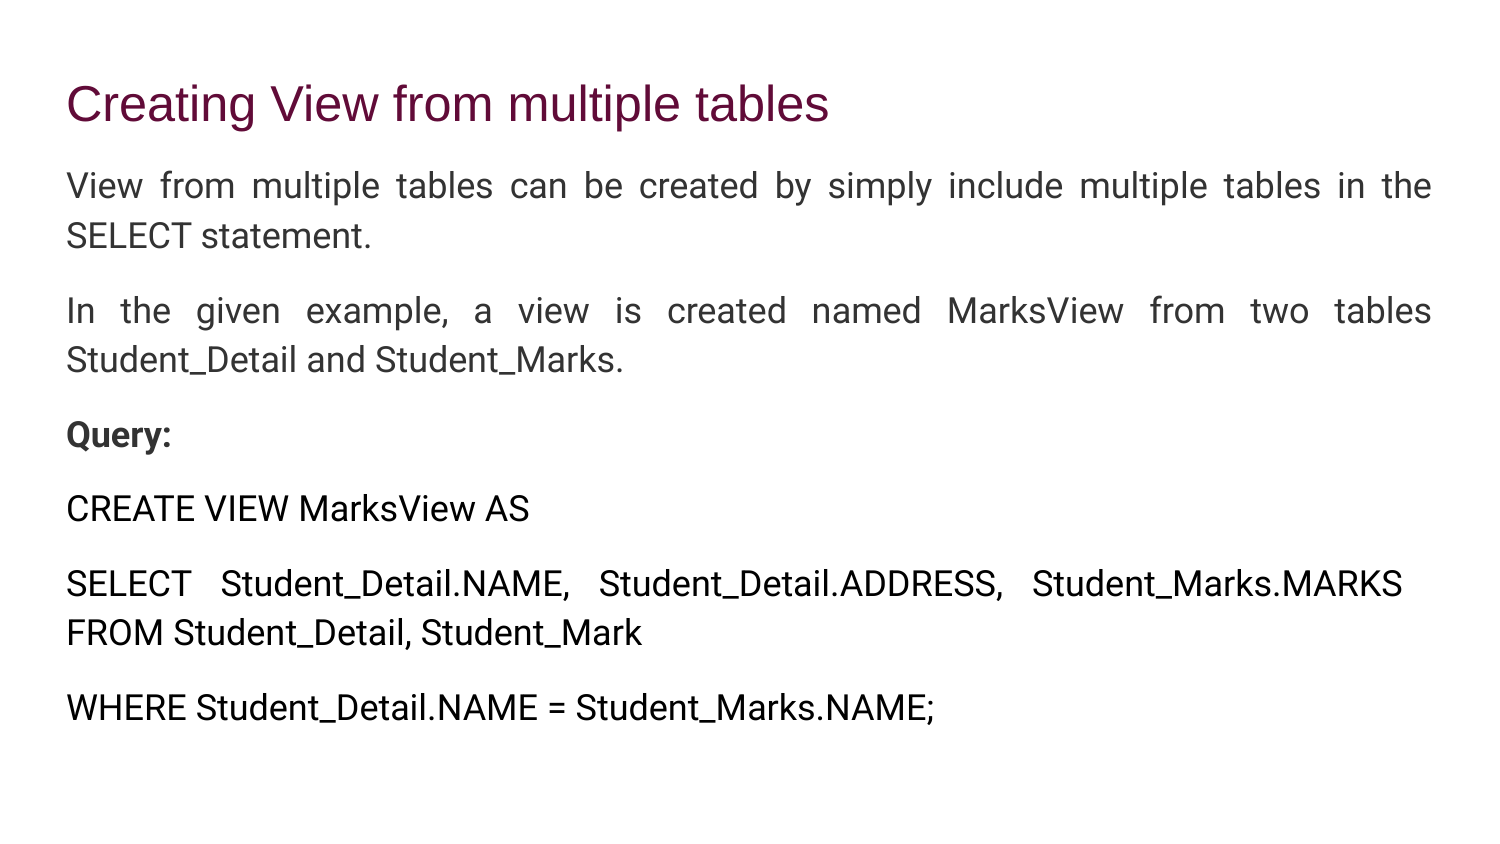

Creating View from multiple tables
View from multiple tables can be created by simply include multiple tables in the SELECT statement.
In the given example, a view is created named MarksView from two tables Student_Detail and Student_Marks.
Query:
CREATE VIEW MarksView AS
SELECT Student_Detail.NAME, Student_Detail.ADDRESS, Student_Marks.MARKS  FROM Student_Detail, Student_Mark
WHERE Student_Detail.NAME = Student_Marks.NAME;